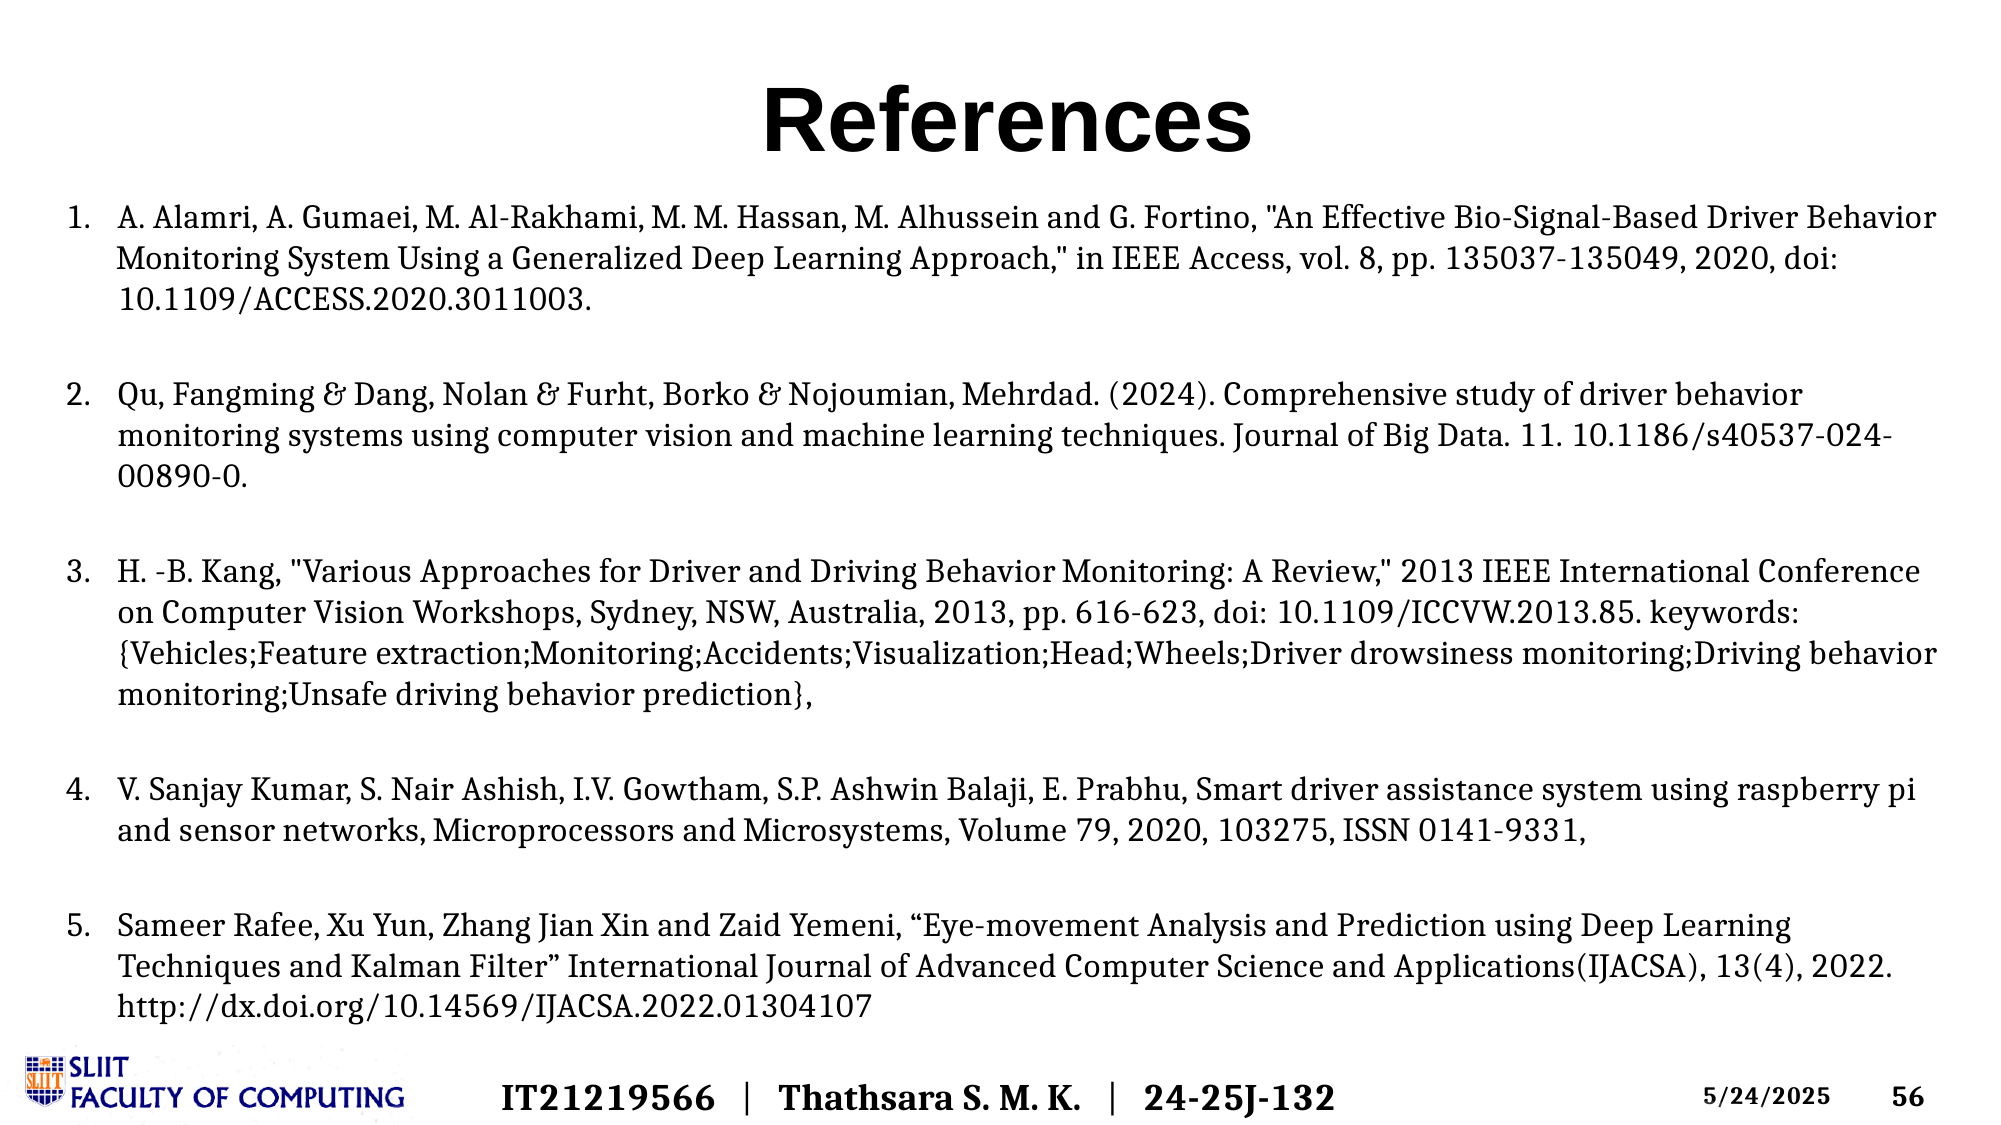

# References
A. Alamri, A. Gumaei, M. Al-Rakhami, M. M. Hassan, M. Alhussein and G. Fortino, "An Effective Bio-Signal-Based Driver Behavior Monitoring System Using a Generalized Deep Learning Approach," in IEEE Access, vol. 8, pp. 135037-135049, 2020, doi: 10.1109/ACCESS.2020.3011003.

Qu, Fangming & Dang, Nolan & Furht, Borko & Nojoumian, Mehrdad. (2024). Comprehensive study of driver behavior monitoring systems using computer vision and machine learning techniques. Journal of Big Data. 11. 10.1186/s40537-024-00890-0.

H. -B. Kang, "Various Approaches for Driver and Driving Behavior Monitoring: A Review," 2013 IEEE International Conference on Computer Vision Workshops, Sydney, NSW, Australia, 2013, pp. 616-623, doi: 10.1109/ICCVW.2013.85. keywords: {Vehicles;Feature extraction;Monitoring;Accidents;Visualization;Head;Wheels;Driver drowsiness monitoring;Driving behavior monitoring;Unsafe driving behavior prediction},

V. Sanjay Kumar, S. Nair Ashish, I.V. Gowtham, S.P. Ashwin Balaji, E. Prabhu, Smart driver assistance system using raspberry pi and sensor networks, Microprocessors and Microsystems, Volume 79, 2020, 103275, ISSN 0141-9331,

Sameer Rafee, Xu Yun, Zhang Jian Xin and Zaid Yemeni, “Eye-movement Analysis and Prediction using Deep Learning Techniques and Kalman Filter” International Journal of Advanced Computer Science and Applications(IJACSA), 13(4), 2022. http://dx.doi.org/10.14569/IJACSA.2022.01304107

IT21219566   |   Thathsara S. M. K.   |   24-25J-132